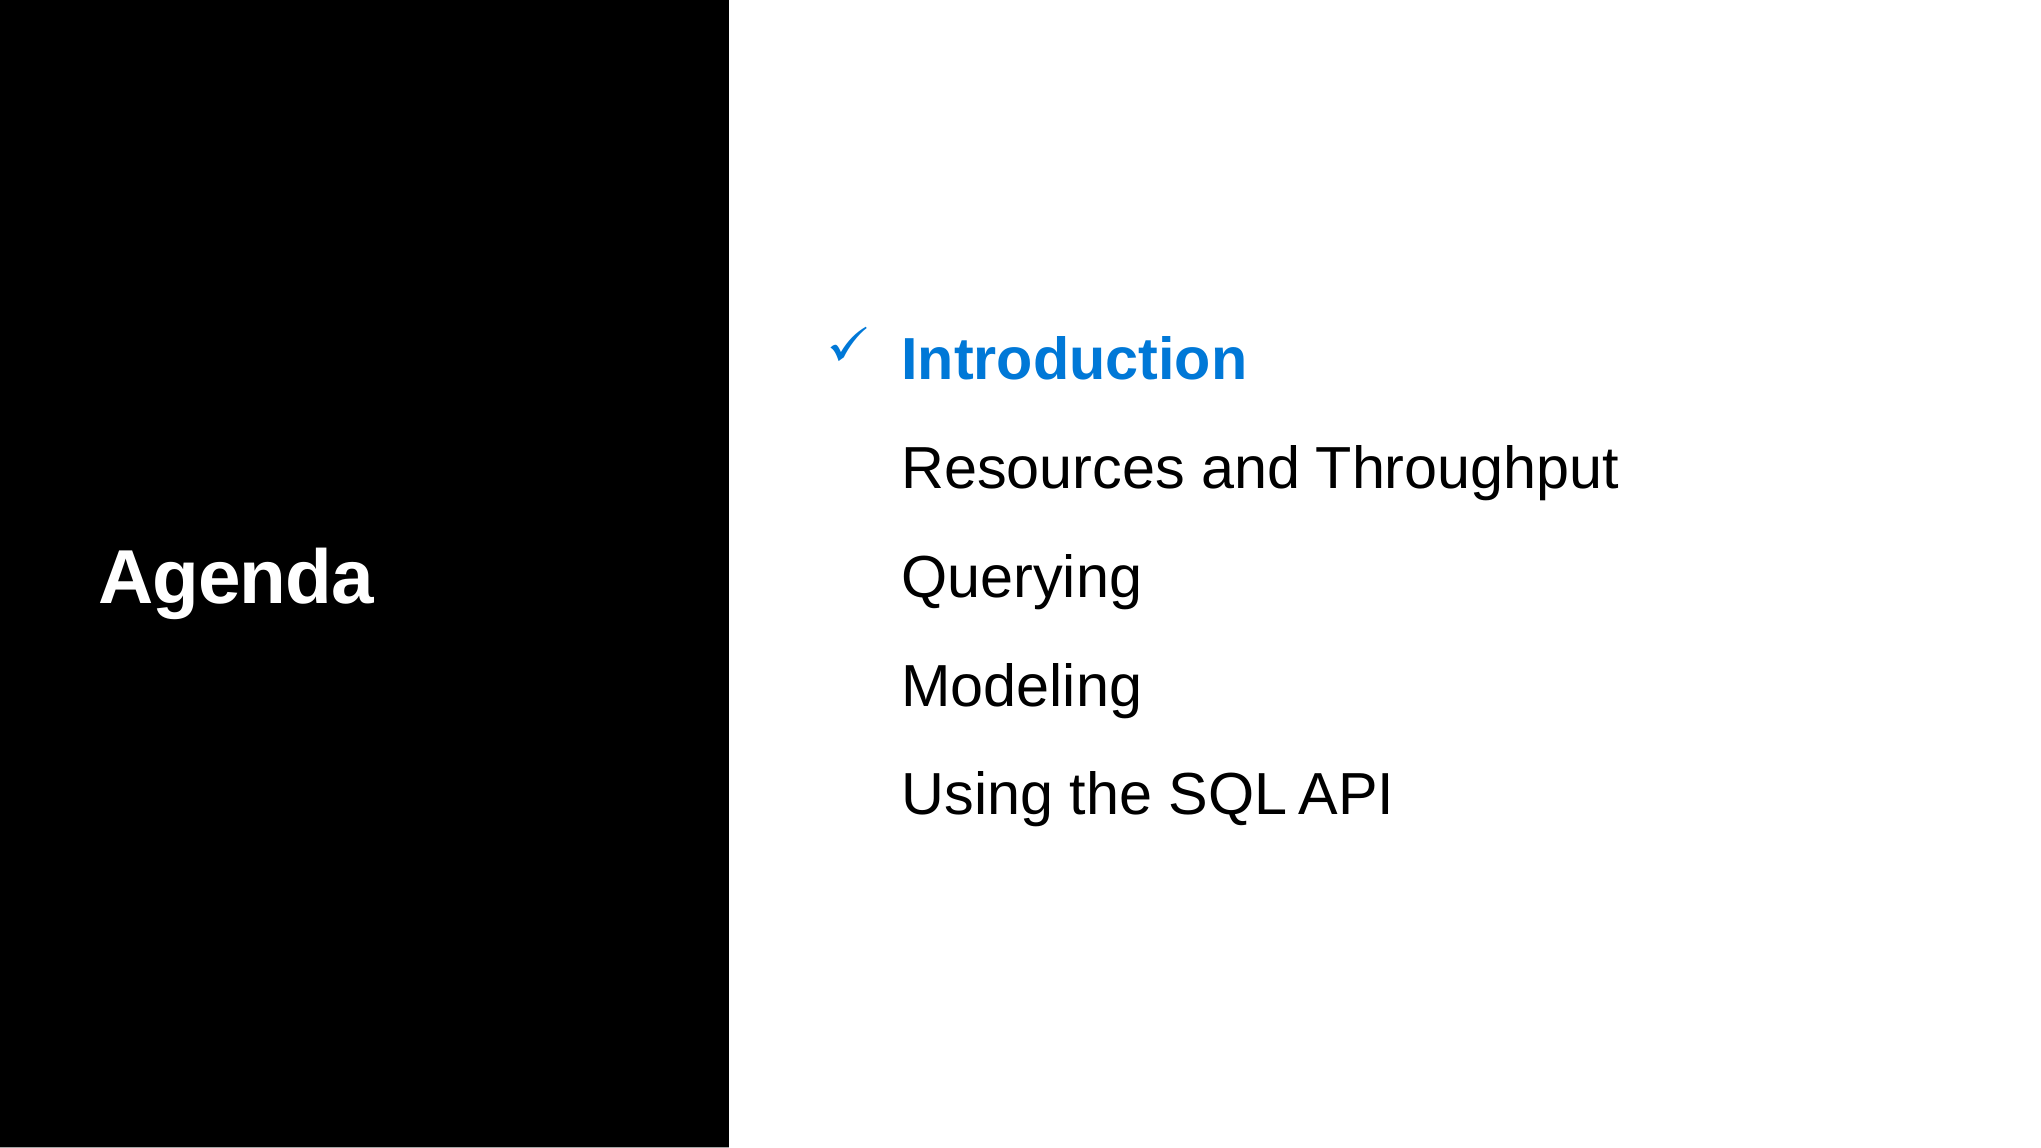

Introduction
Resources and Throughput
Querying
Modeling
Using the SQL API
# Agenda